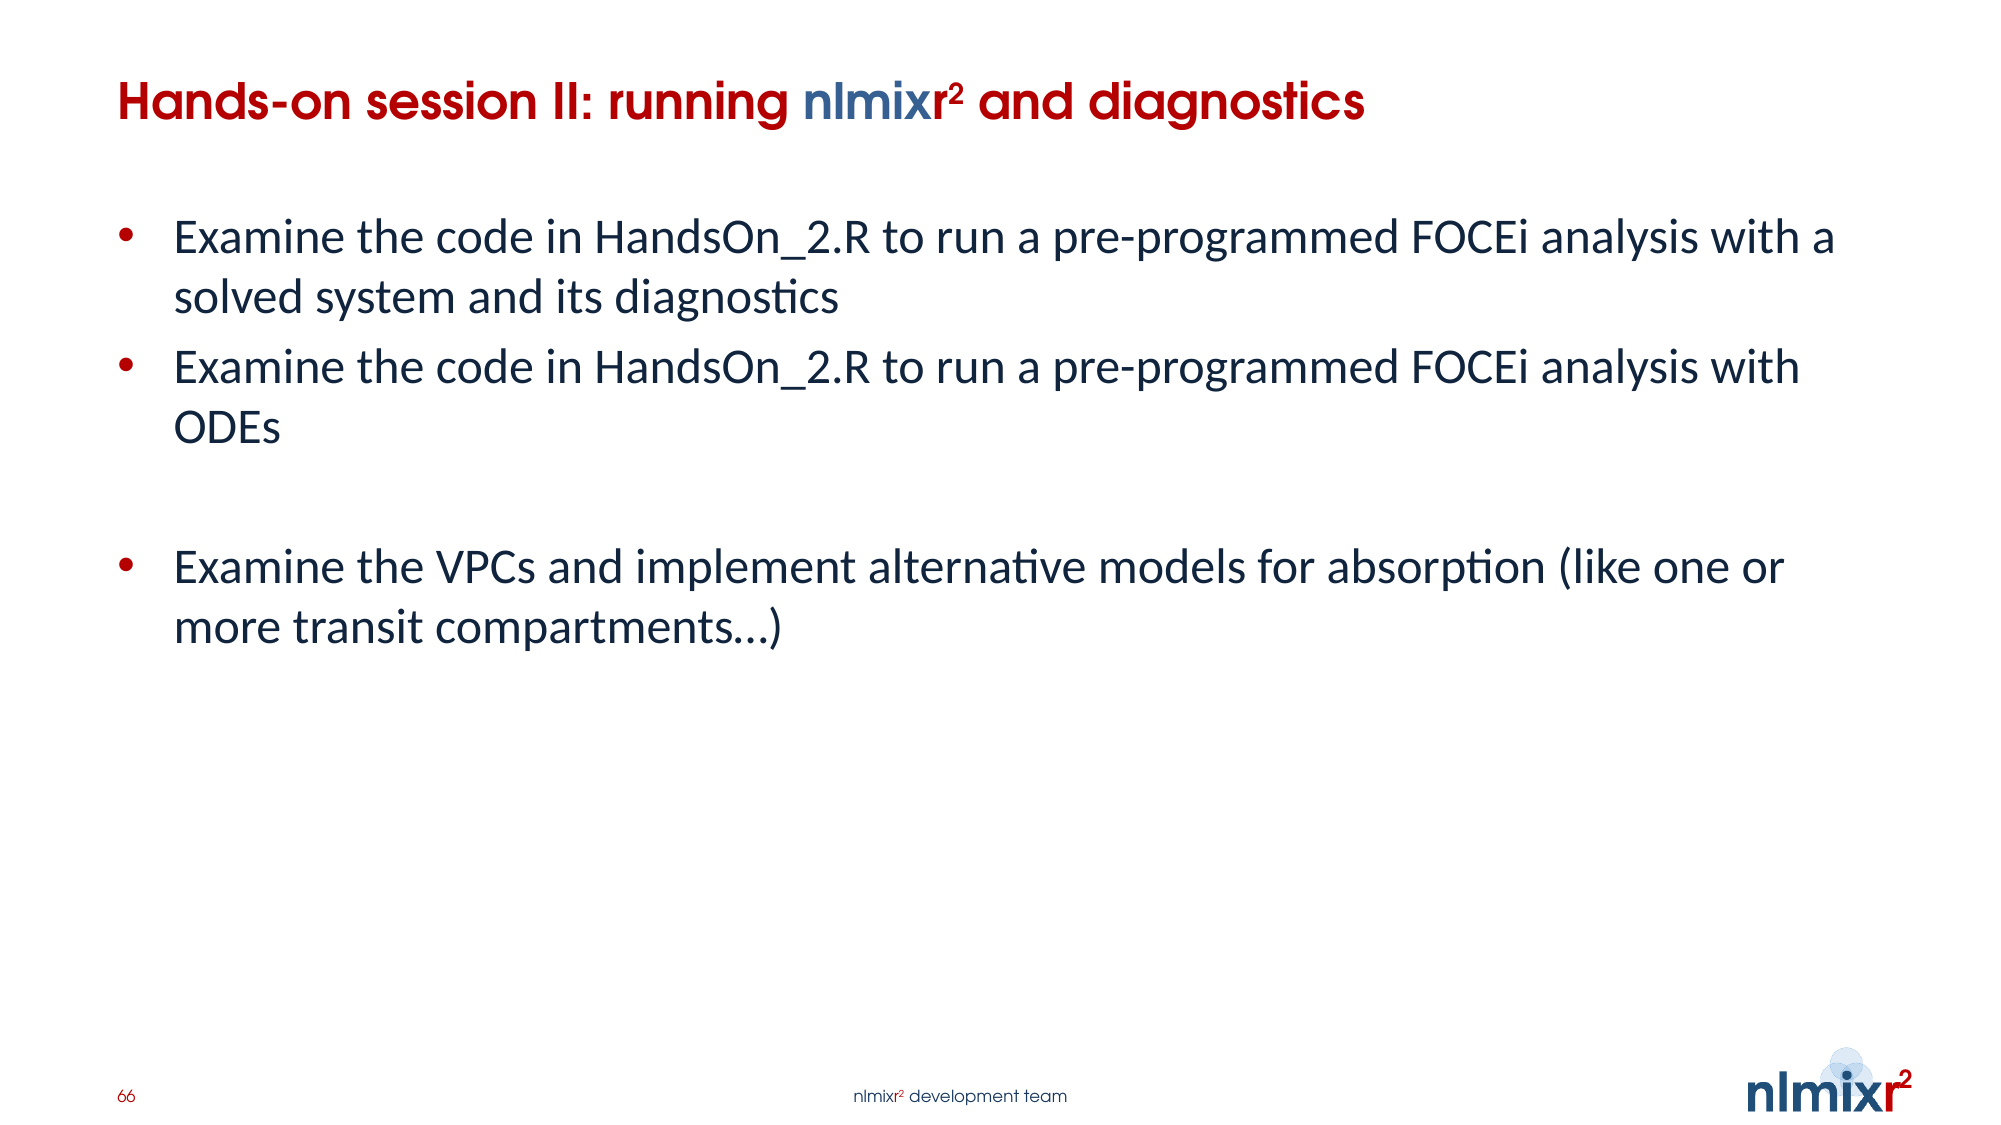

# Hands-on session II: running nlmixr2 and diagnostics
Examine the code in HandsOn_2.R to run a pre-programmed FOCEi analysis with a solved system and its diagnostics
Examine the code in HandsOn_2.R to run a pre-programmed FOCEi analysis with ODEs

Examine the VPCs and implement alternative models for absorption (like one or more transit compartments…)
66
nlmixr2 development team